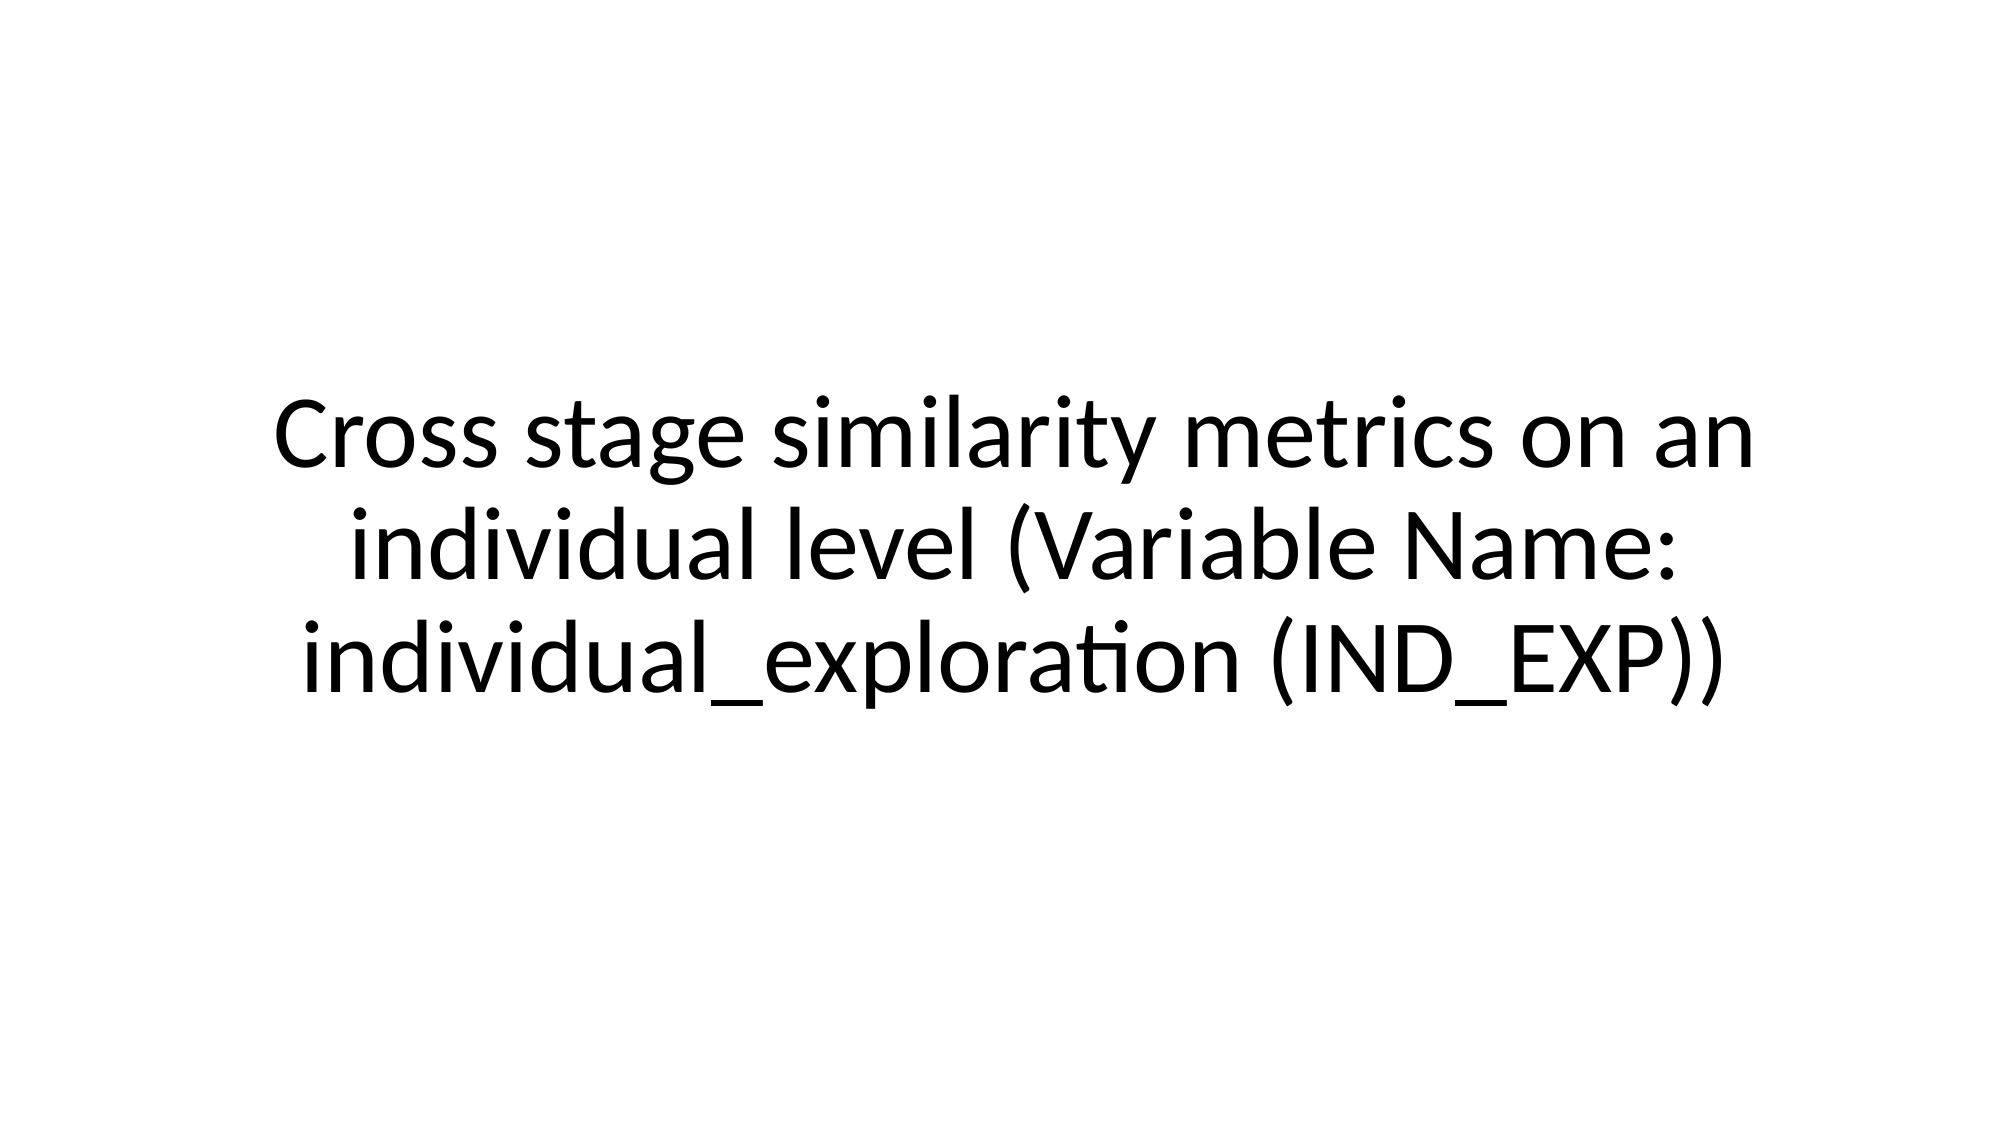

Cross stage similarity metrics on an individual level (Variable Name: individual_exploration (IND_EXP))